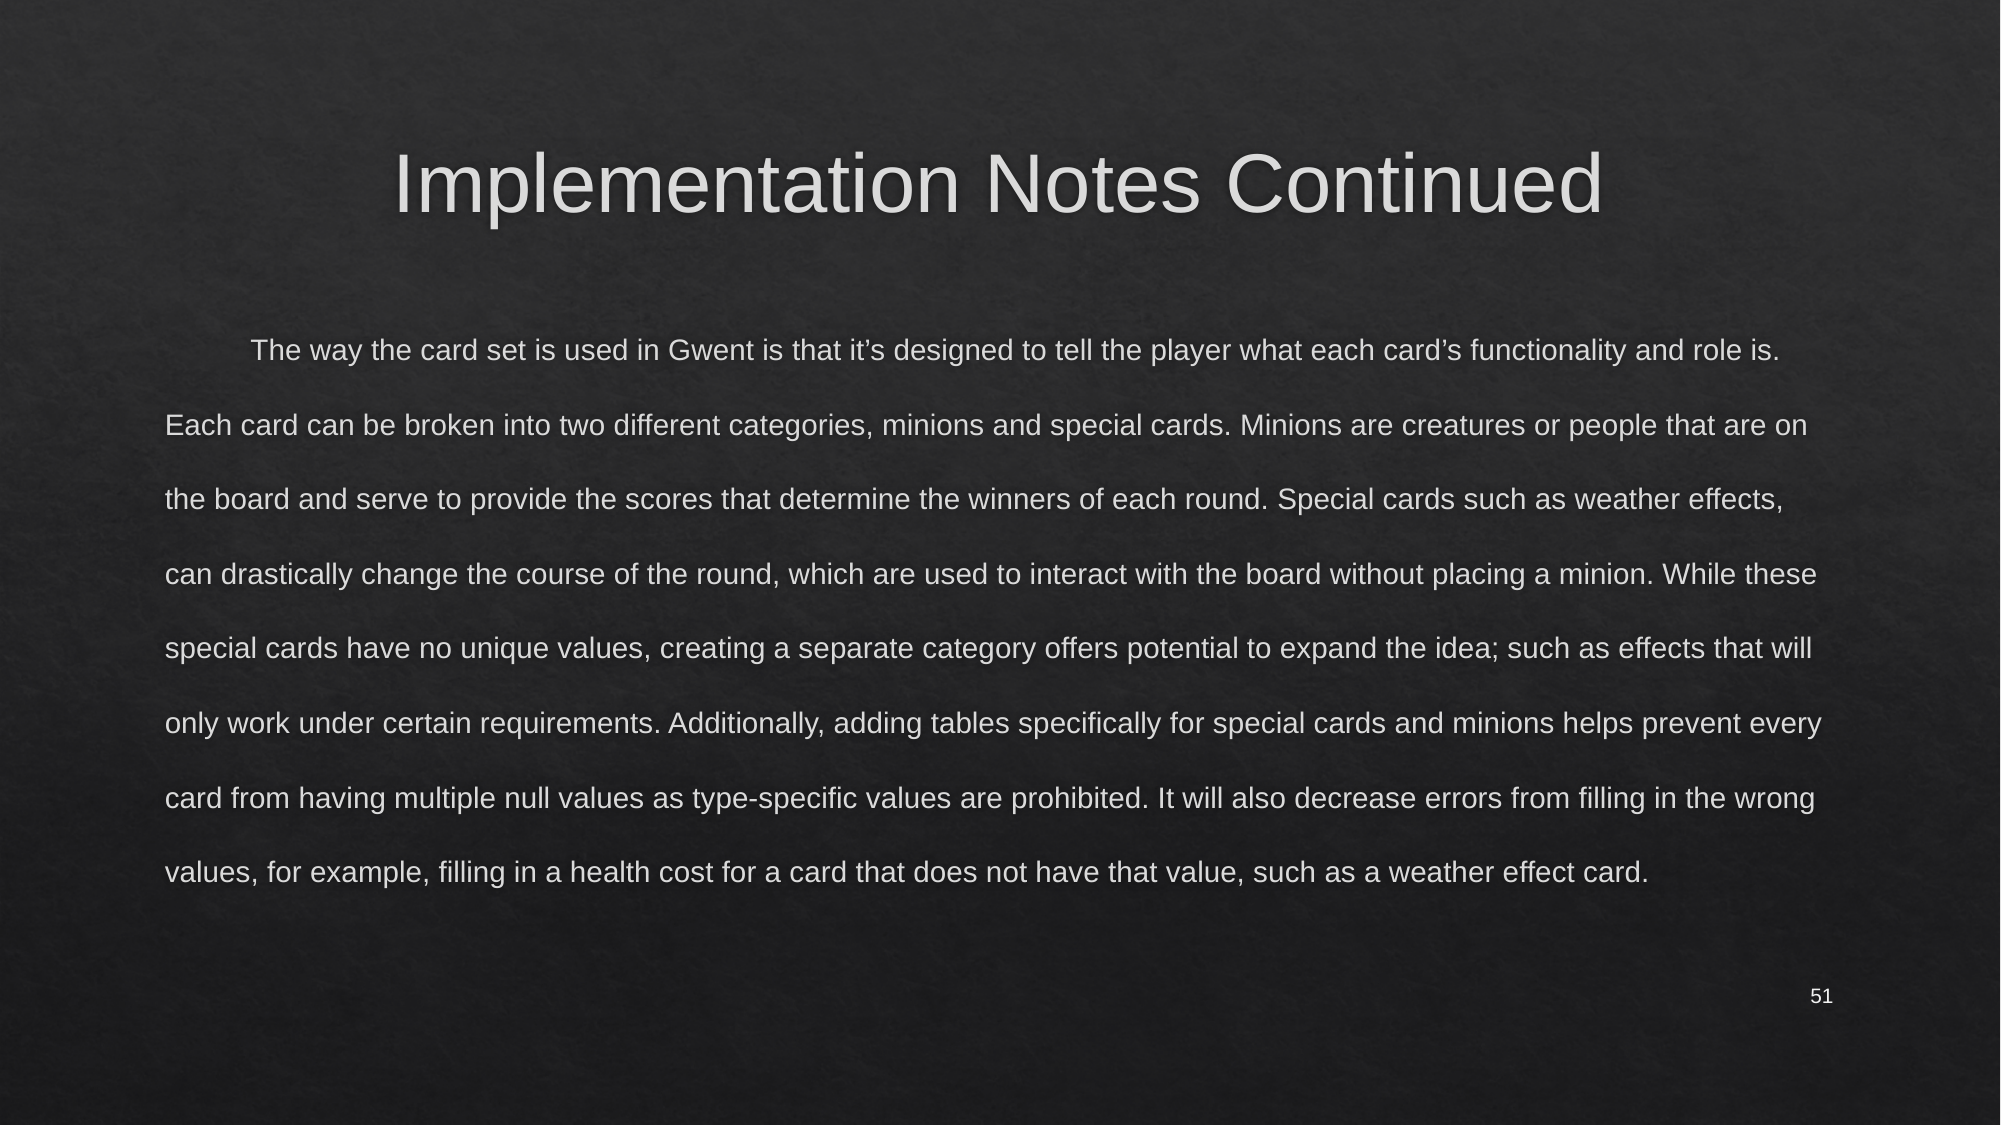

# Implementation Notes Continued
	The way the card set is used in Gwent is that it’s designed to tell the player what each card’s functionality and role is. Each card can be broken into two different categories, minions and special cards. Minions are creatures or people that are on the board and serve to provide the scores that determine the winners of each round. Special cards such as weather effects, can drastically change the course of the round, which are used to interact with the board without placing a minion. While these special cards have no unique values, creating a separate category offers potential to expand the idea; such as effects that will only work under certain requirements. Additionally, adding tables specifically for special cards and minions helps prevent every card from having multiple null values as type-specific values are prohibited. It will also decrease errors from filling in the wrong values, for example, filling in a health cost for a card that does not have that value, such as a weather effect card.

51